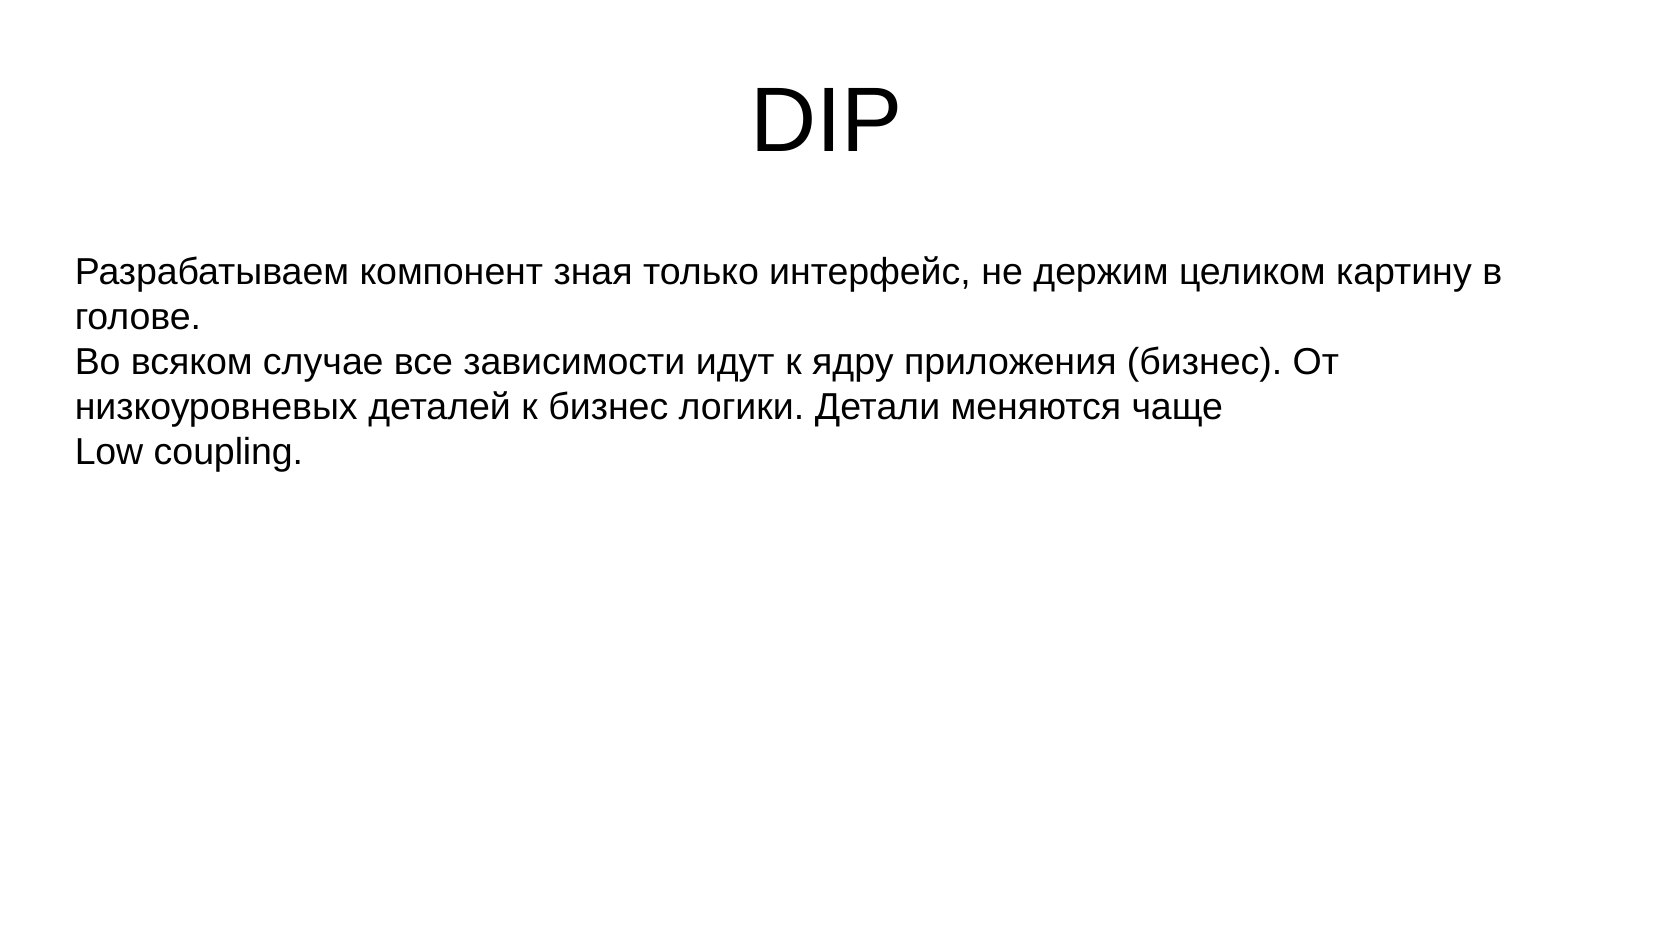

DIP
Разрабатываем компонент зная только интерфейс, не держим целиком картину в голове.
Во всяком случае все зависимости идут к ядру приложения (бизнес). От низкоуровневых деталей к бизнес логики. Детали меняются чаще
Low coupling.